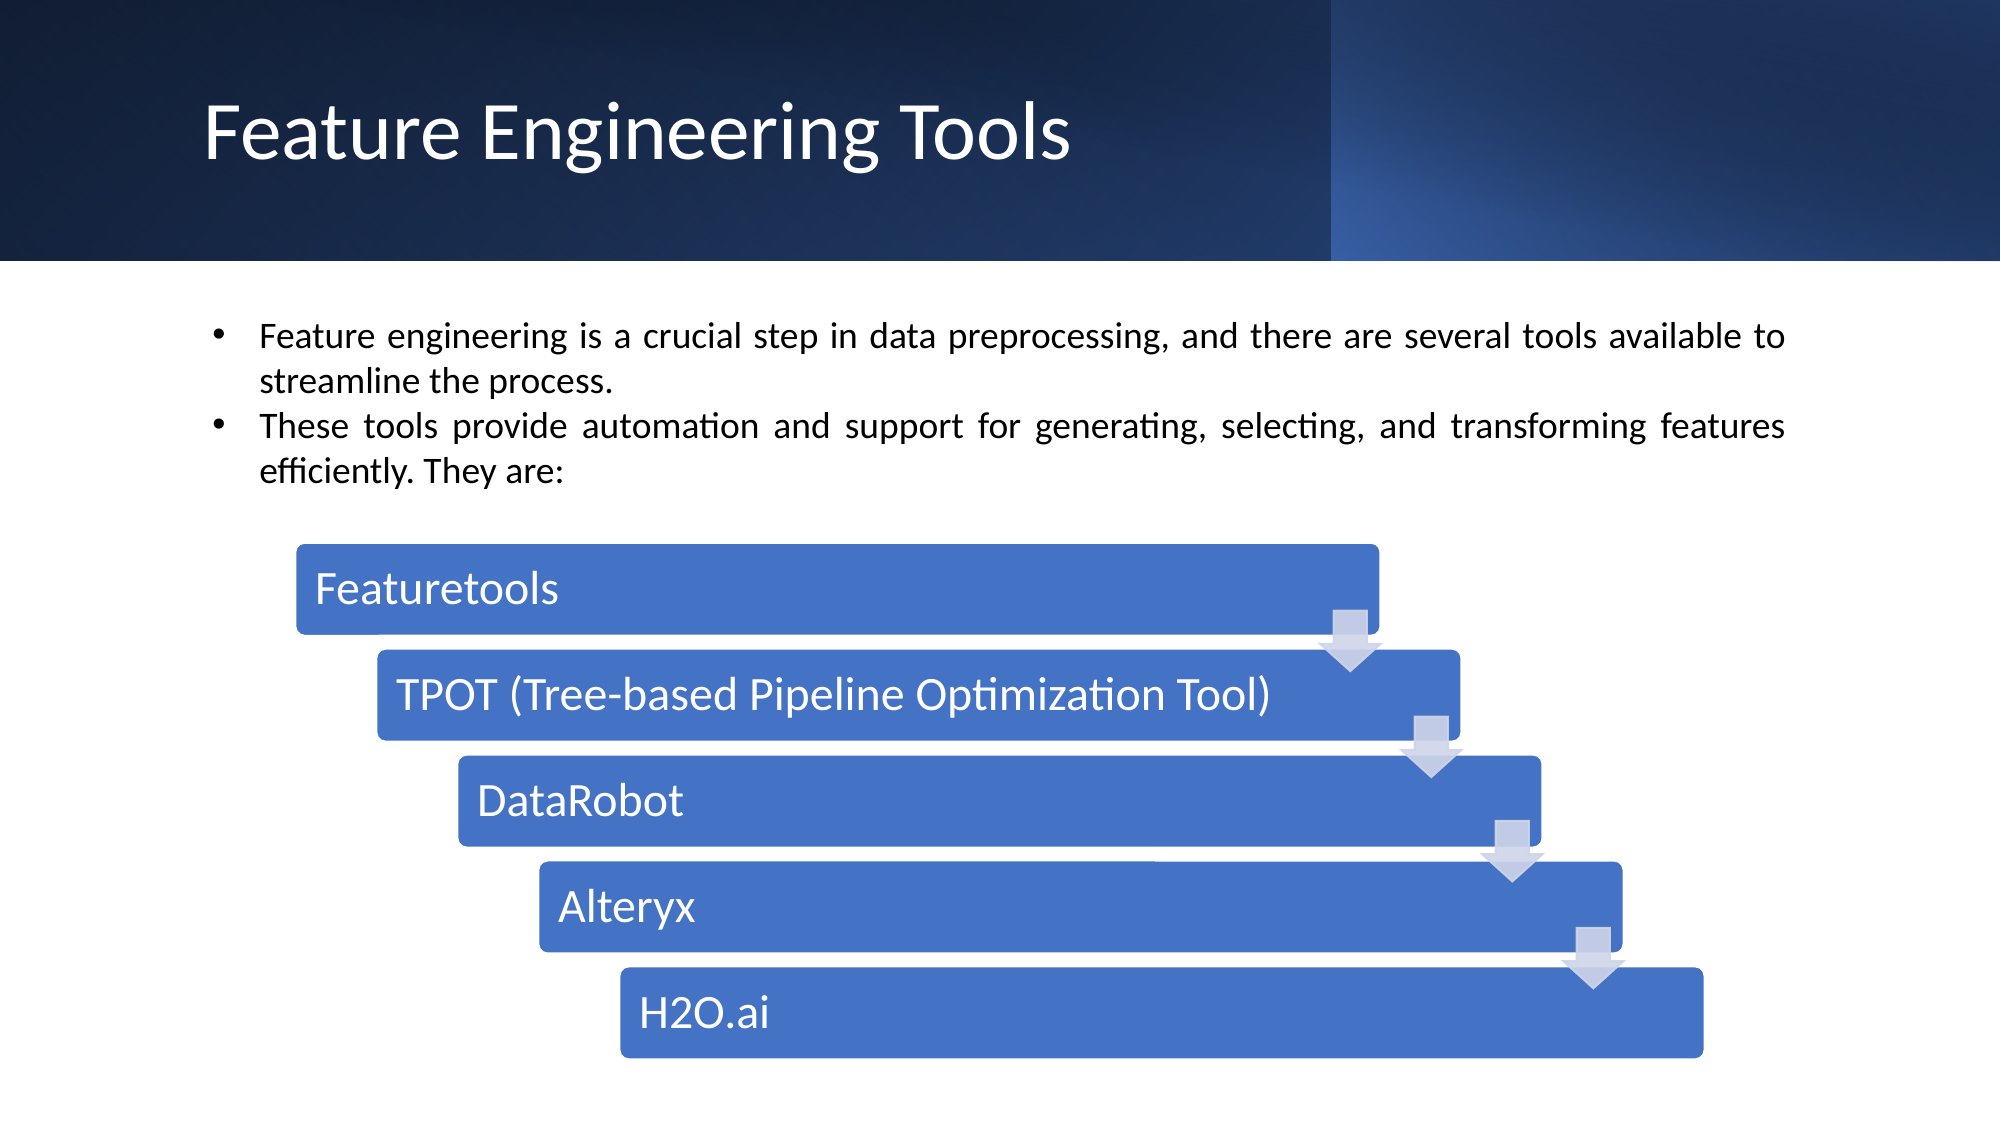

# Feature Engineering Tools
Feature engineering is a crucial step in data preprocessing, and there are several tools available to streamline the process.
These tools provide automation and support for generating, selecting, and transforming features efficiently. They are:
Featuretools
TPOT (Tree-based Pipeline Optimization Tool)
DataRobot
Alteryx
H2O.ai

Feature Engineering
107